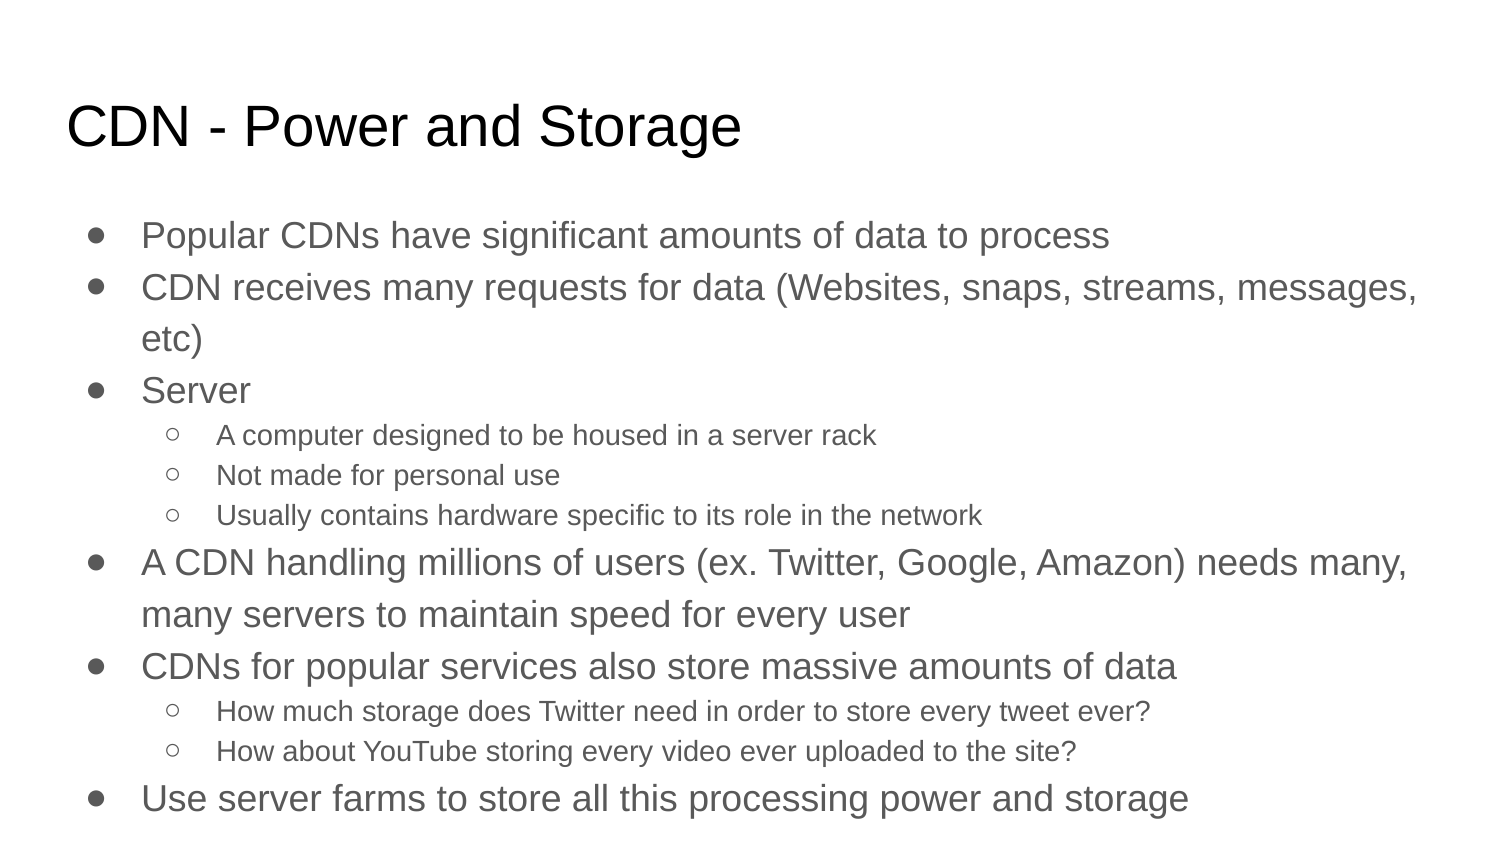

# CDN - Power and Storage
Popular CDNs have significant amounts of data to process
CDN receives many requests for data (Websites, snaps, streams, messages, etc)
Server
A computer designed to be housed in a server rack
Not made for personal use
Usually contains hardware specific to its role in the network
A CDN handling millions of users (ex. Twitter, Google, Amazon) needs many, many servers to maintain speed for every user
CDNs for popular services also store massive amounts of data
How much storage does Twitter need in order to store every tweet ever?
How about YouTube storing every video ever uploaded to the site?
Use server farms to store all this processing power and storage